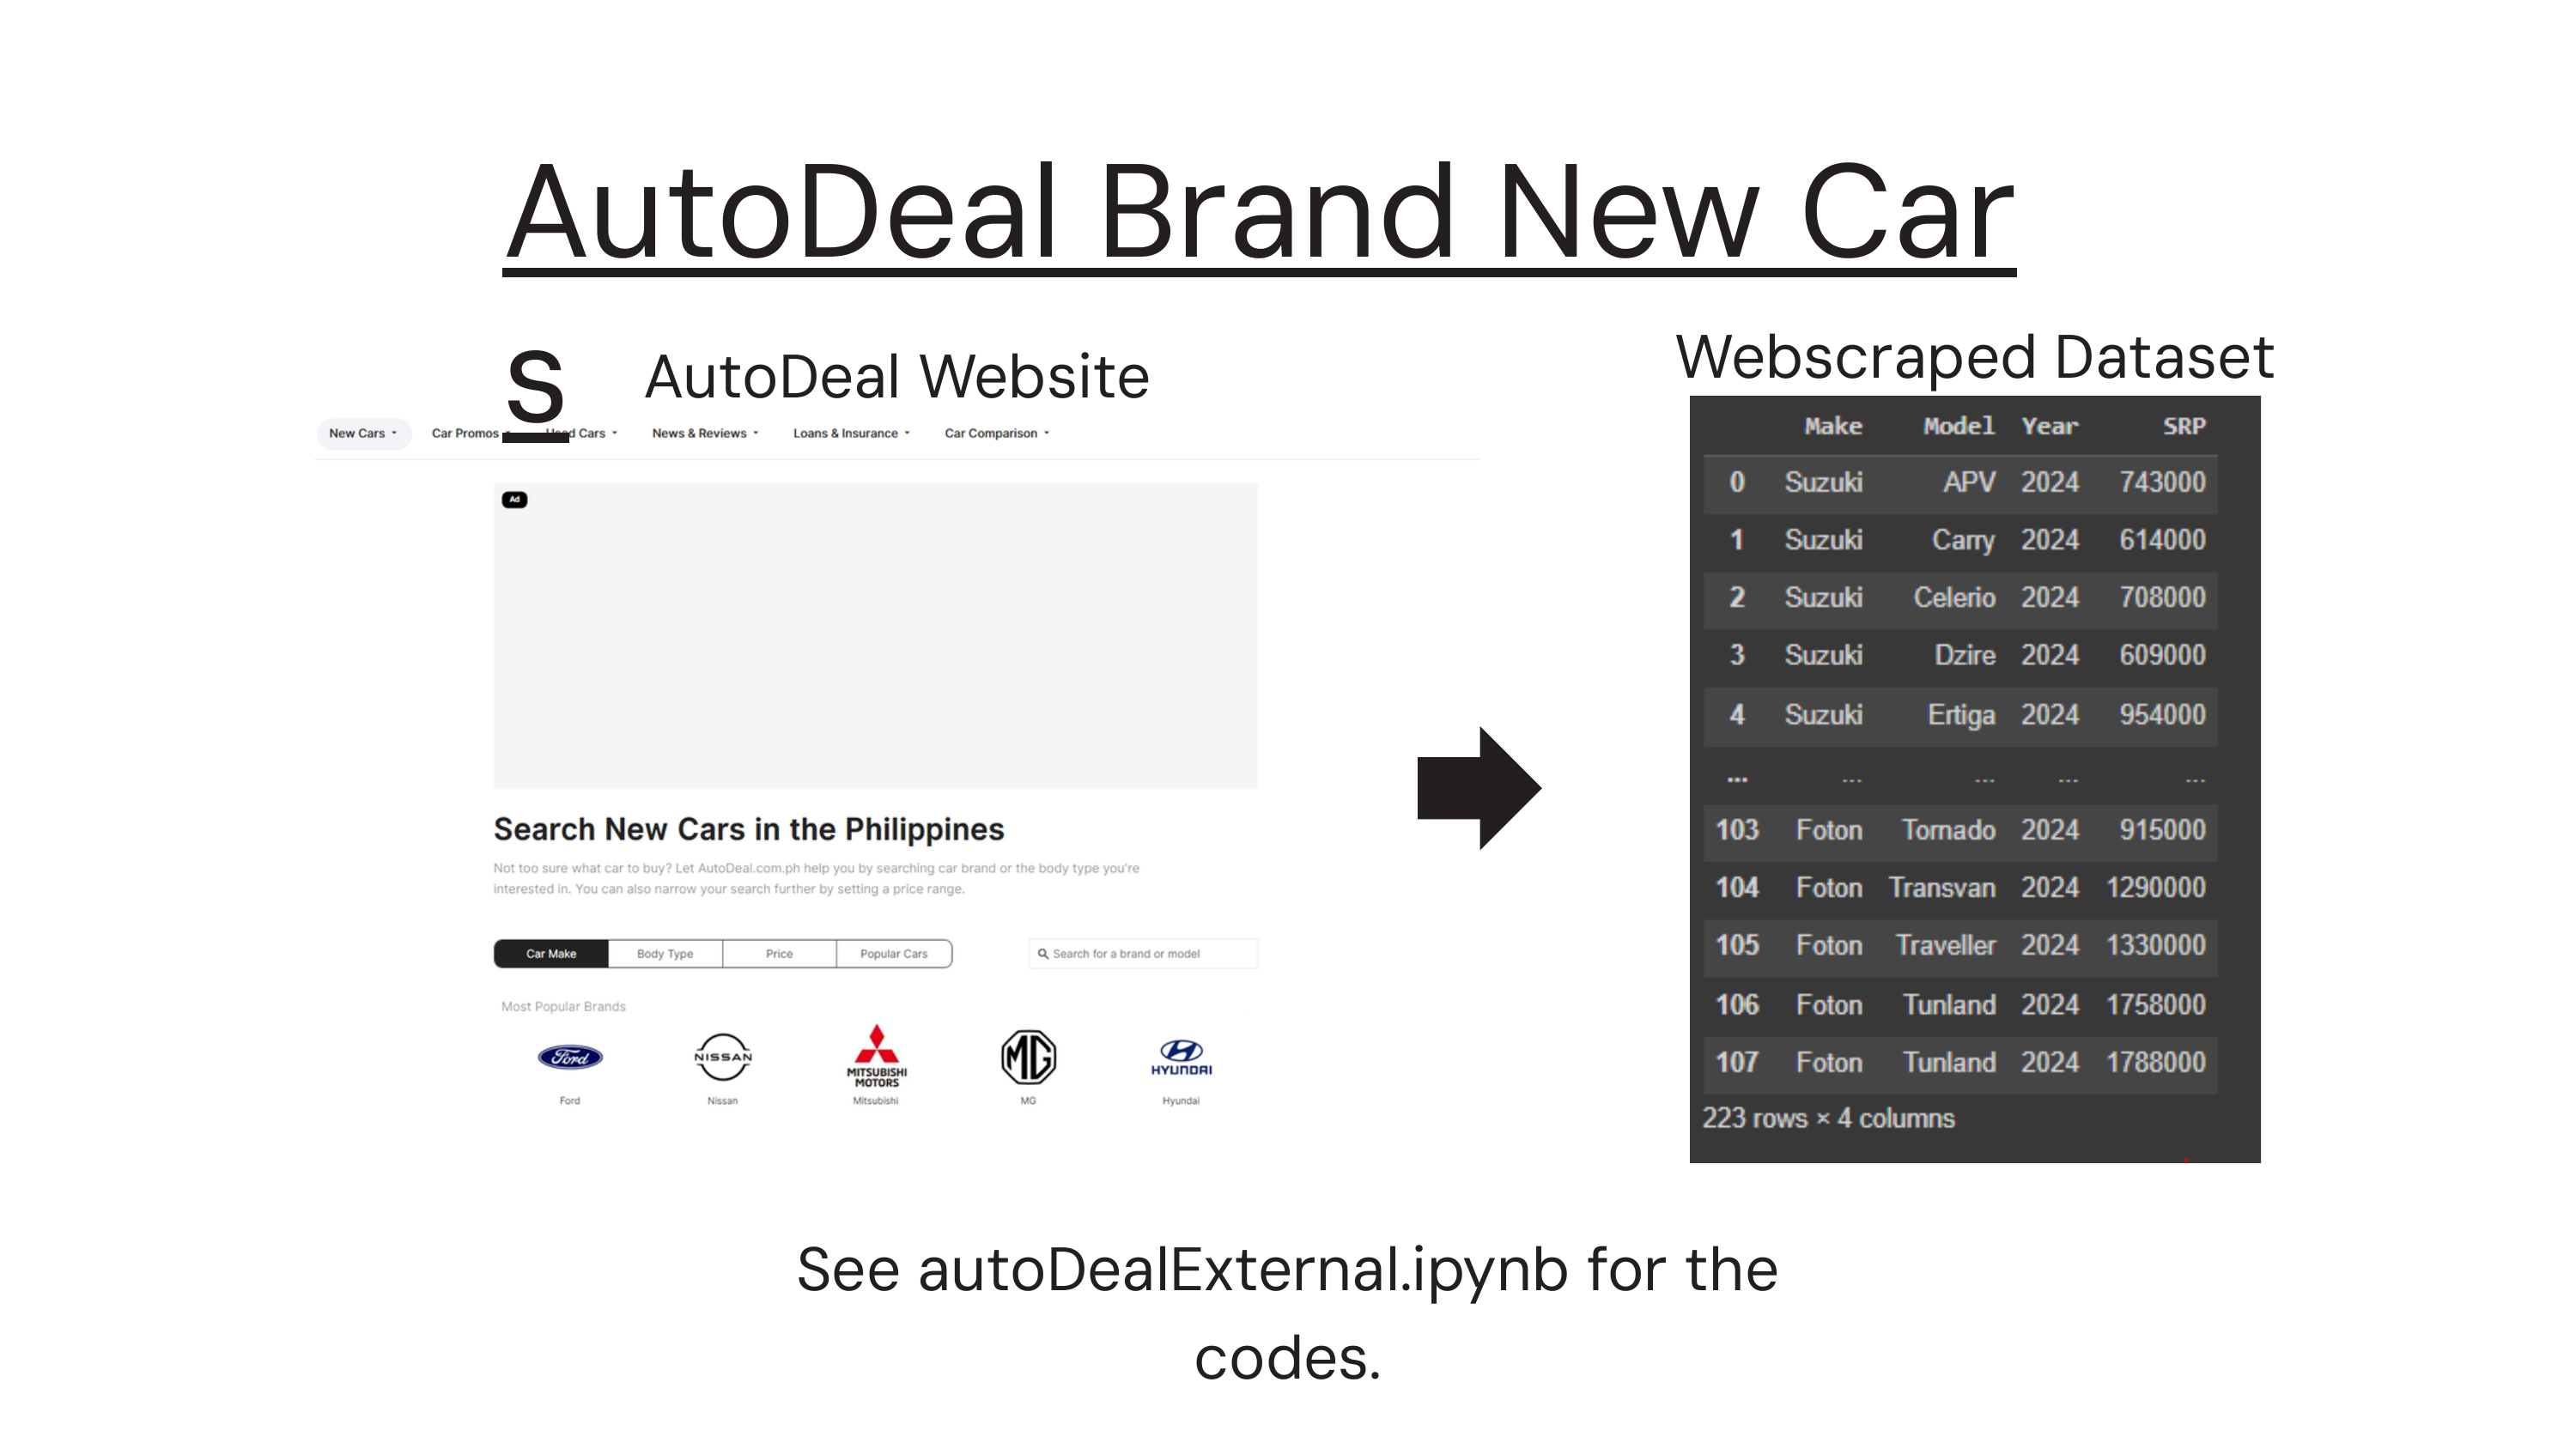

AutoDeal Brand New Cars
Webscraped Dataset
AutoDeal Website

See autoDealExternal.ipynb for the codes.